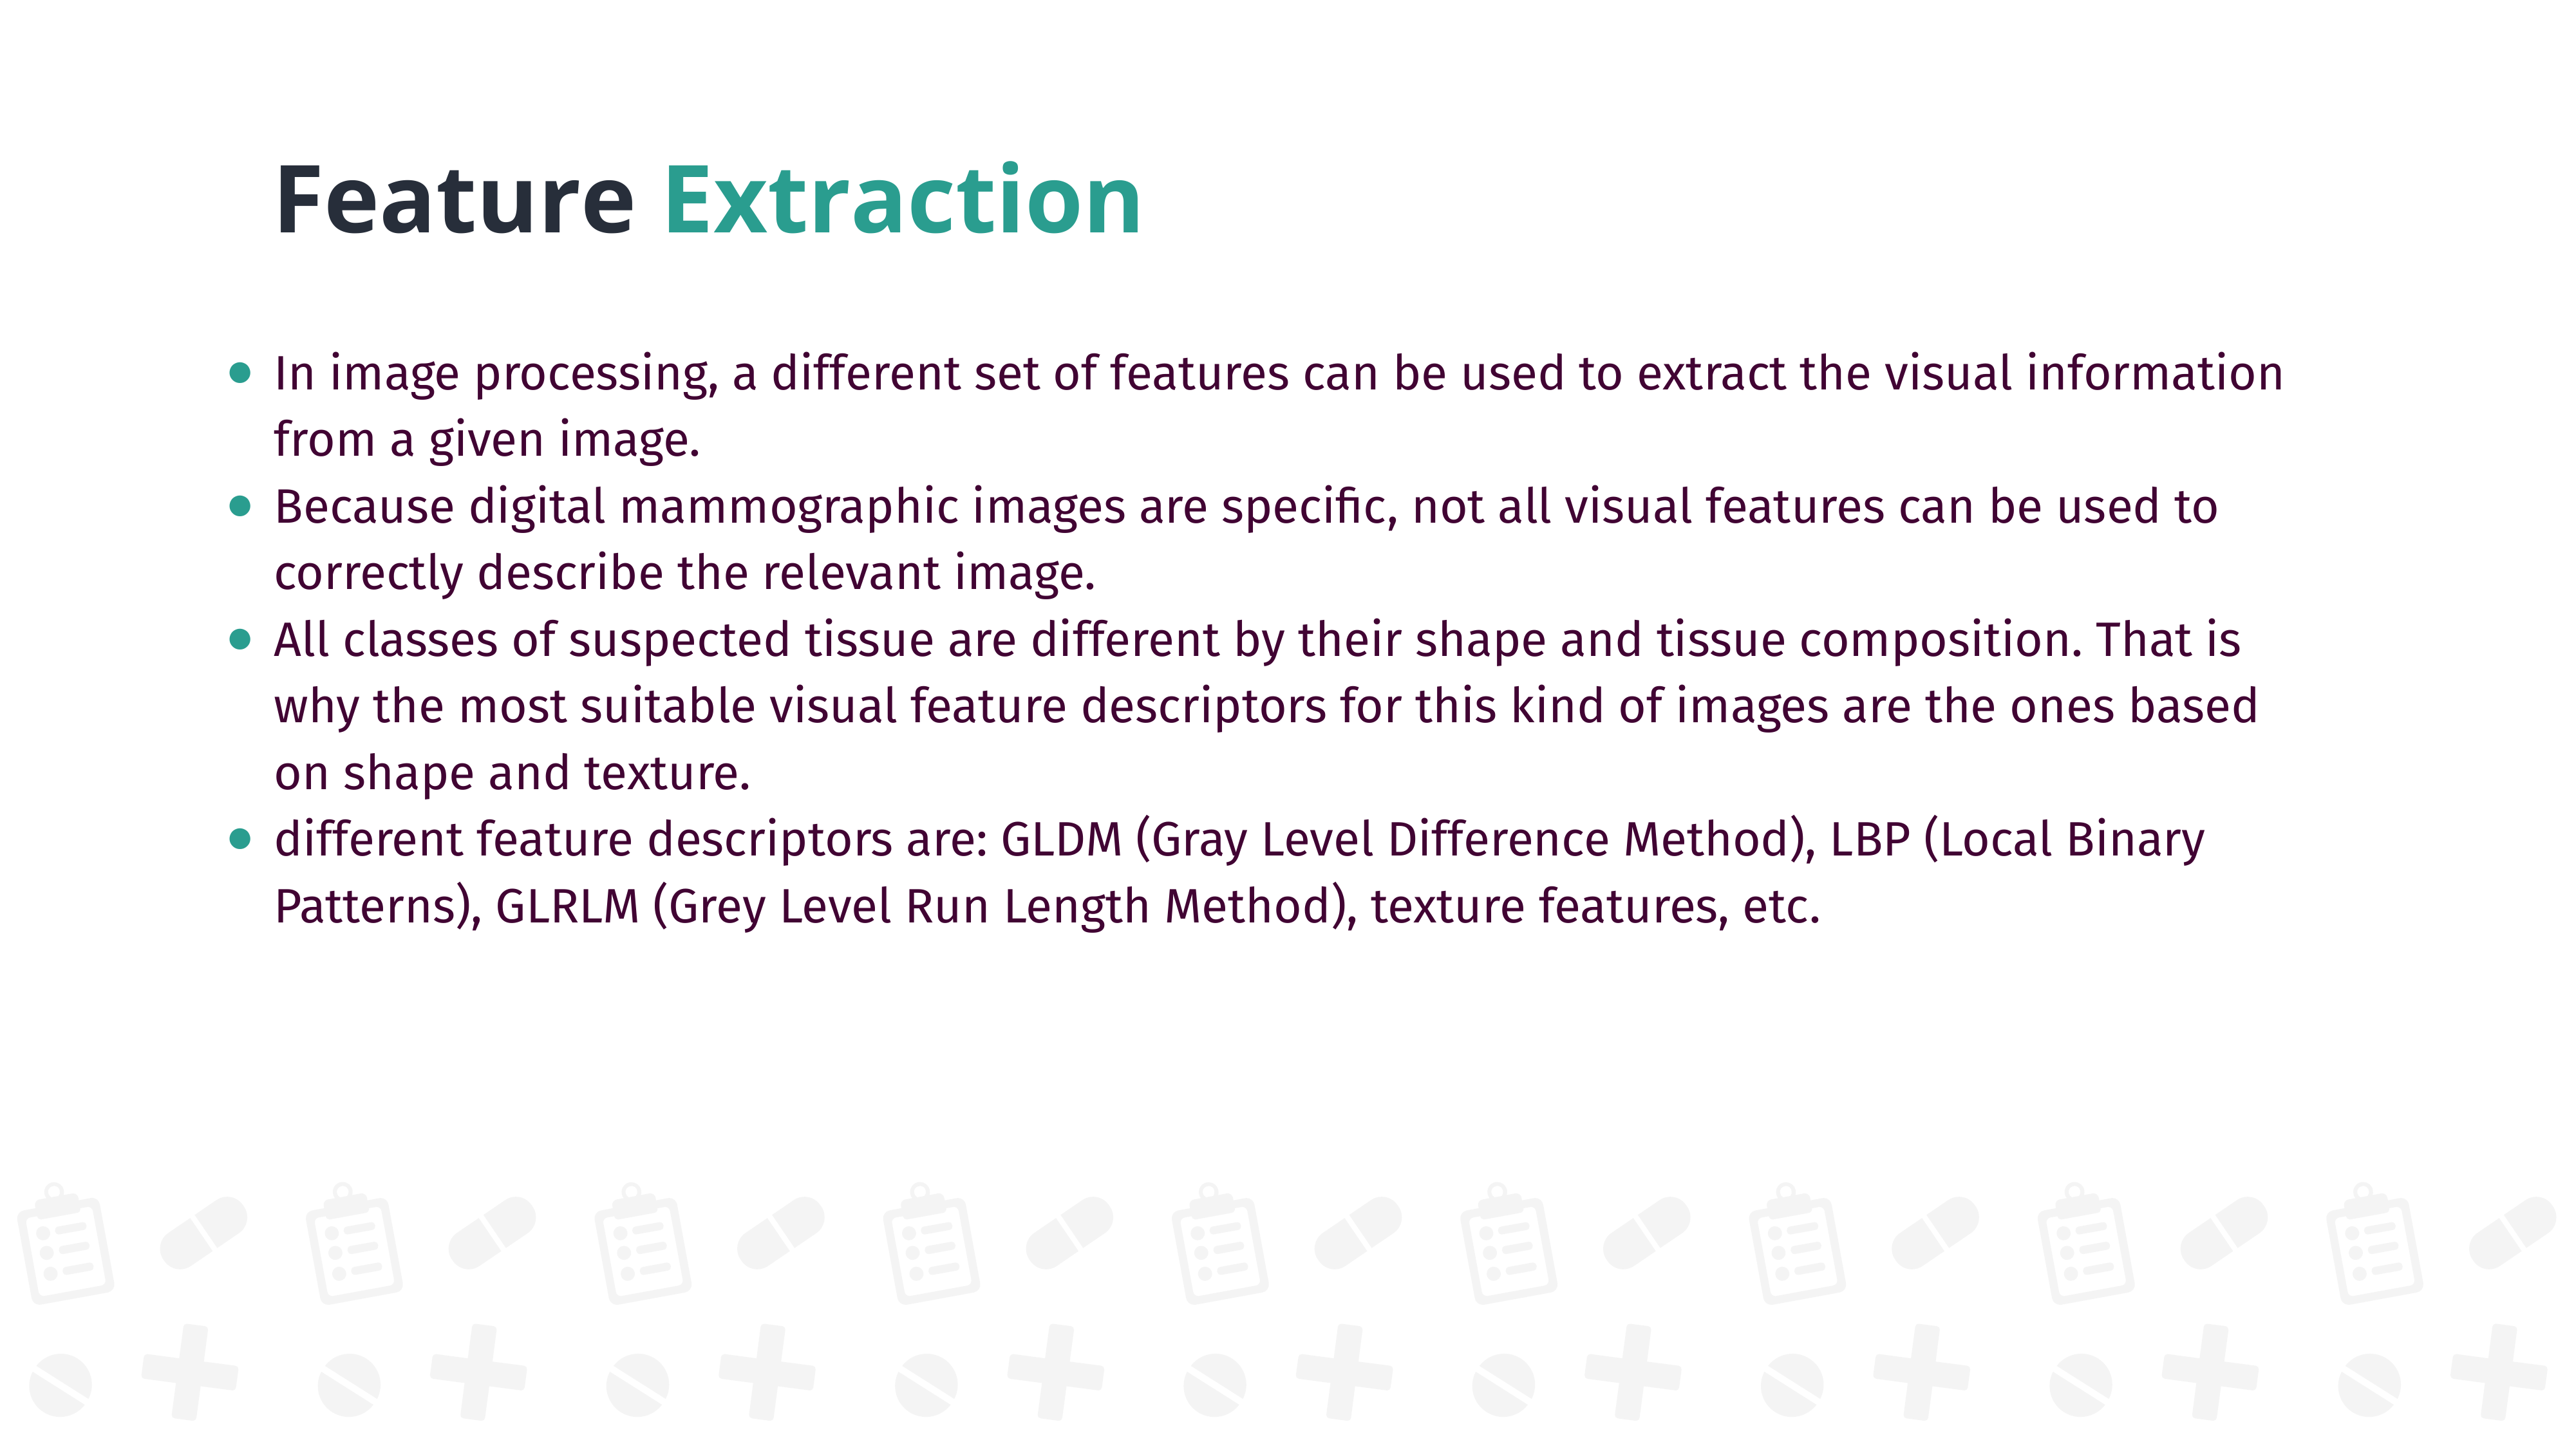

Feature Extraction
In image processing, a different set of features can be used to extract the visual information from a given image.
Because digital mammographic images are specific, not all visual features can be used to correctly describe the relevant image.
All classes of suspected tissue are different by their shape and tissue composition. That is why the most suitable visual feature descriptors for this kind of images are the ones based on shape and texture.
different feature descriptors are: GLDM (Gray Level Difference Method), LBP (Local Binary Patterns), GLRLM (Grey Level Run Length Method), texture features, etc.